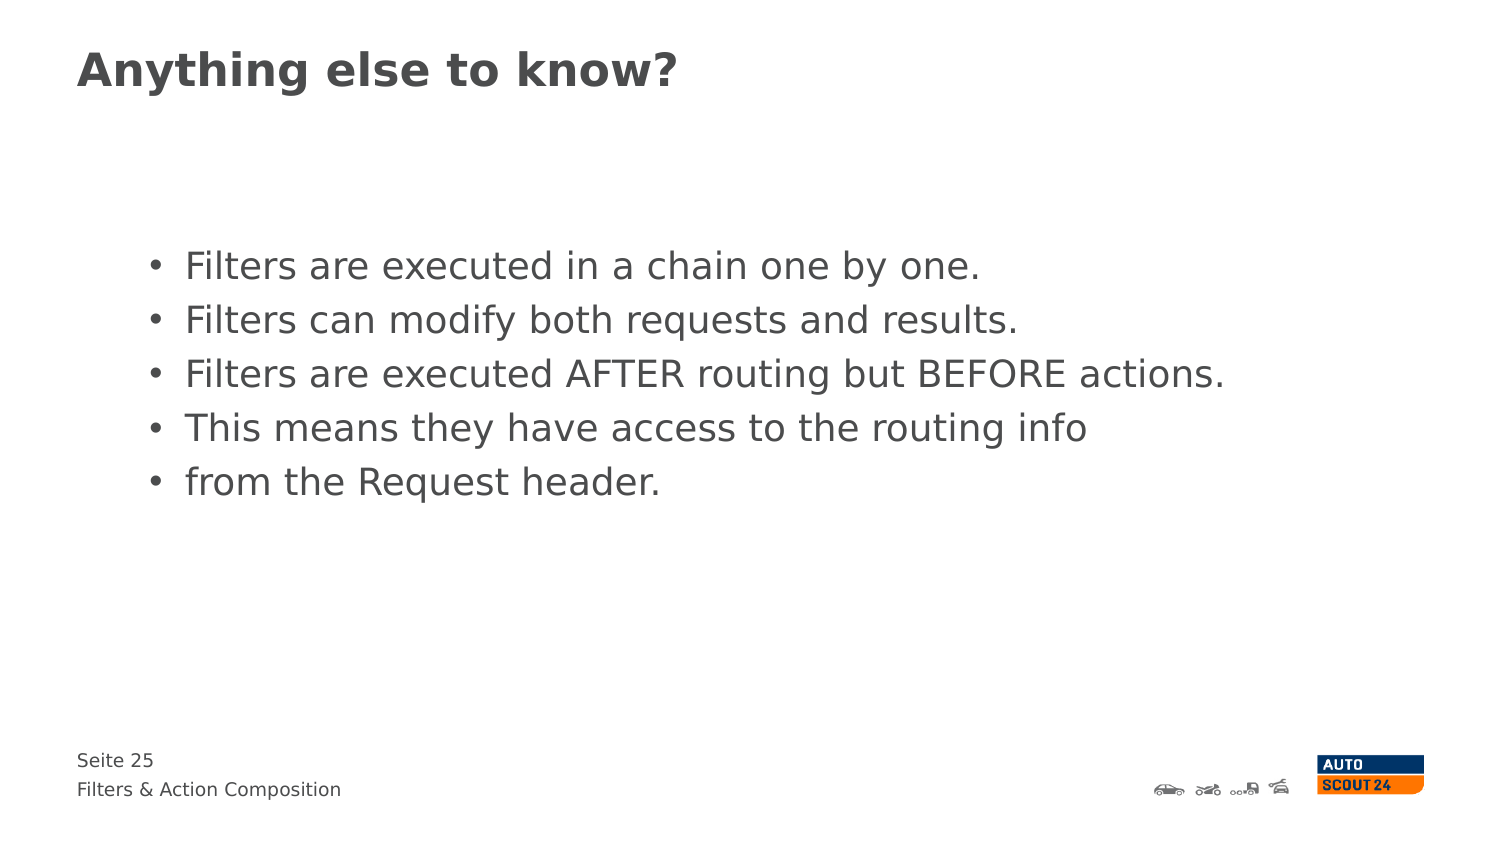

Anything else to know?

Filters are executed in a chain one by one.
Filters can modify both requests and results.
Filters are executed AFTER routing but BEFORE actions.
This means they have access to the routing info
from the Request header.

Seite 25
Filters & Action Composition